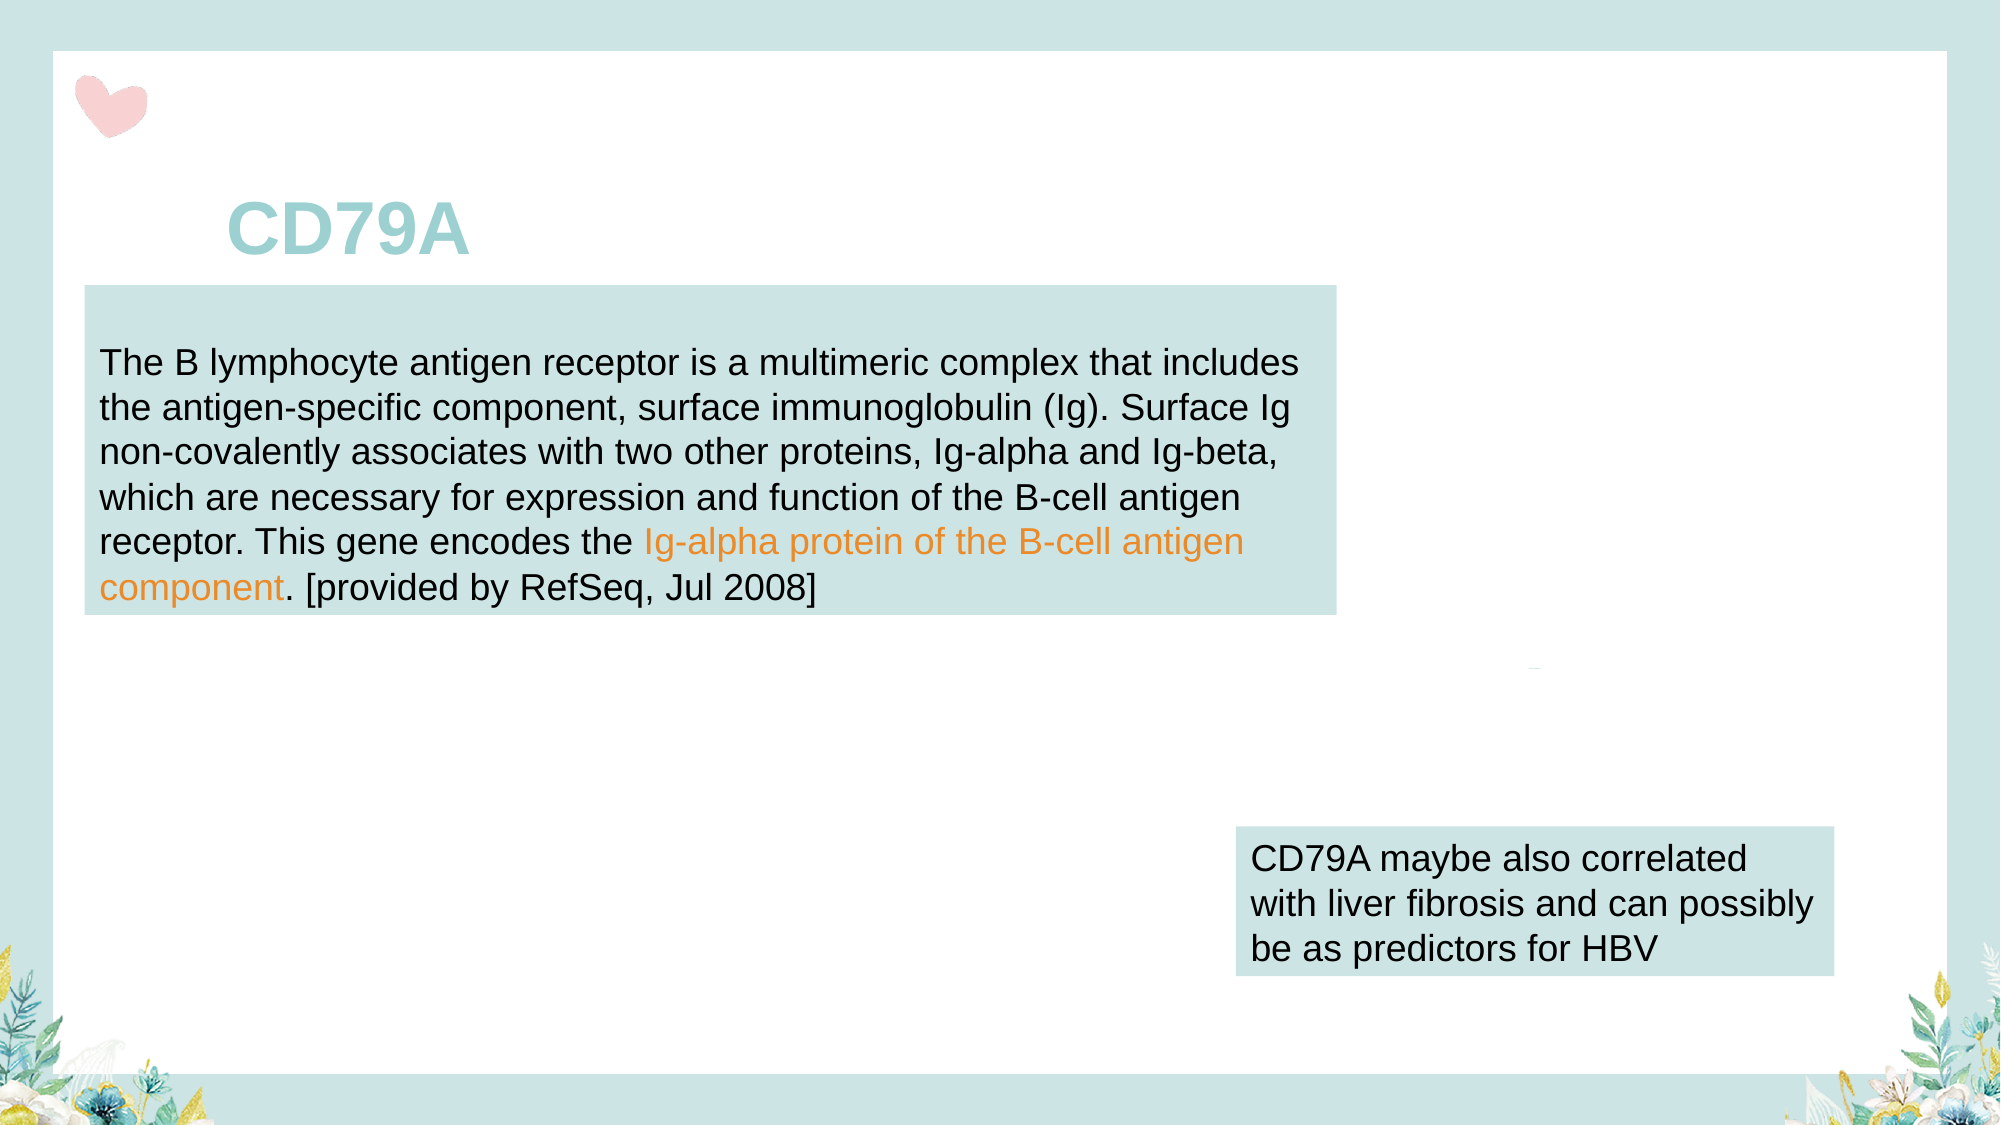

CD79A

The B lymphocyte antigen receptor is a multimeric complex that includes the antigen-specific component, surface immunoglobulin (Ig). Surface Ig non-covalently associates with two other proteins, Ig-alpha and Ig-beta, which are necessary for expression and function of the B-cell antigen receptor. This gene encodes the Ig-alpha protein of the B-cell antigen component. [provided by RefSeq, Jul 2008]
New Hypothesis
CD79A maybe also correlated with liver fibrosis and can possibly be as predictors for HBV